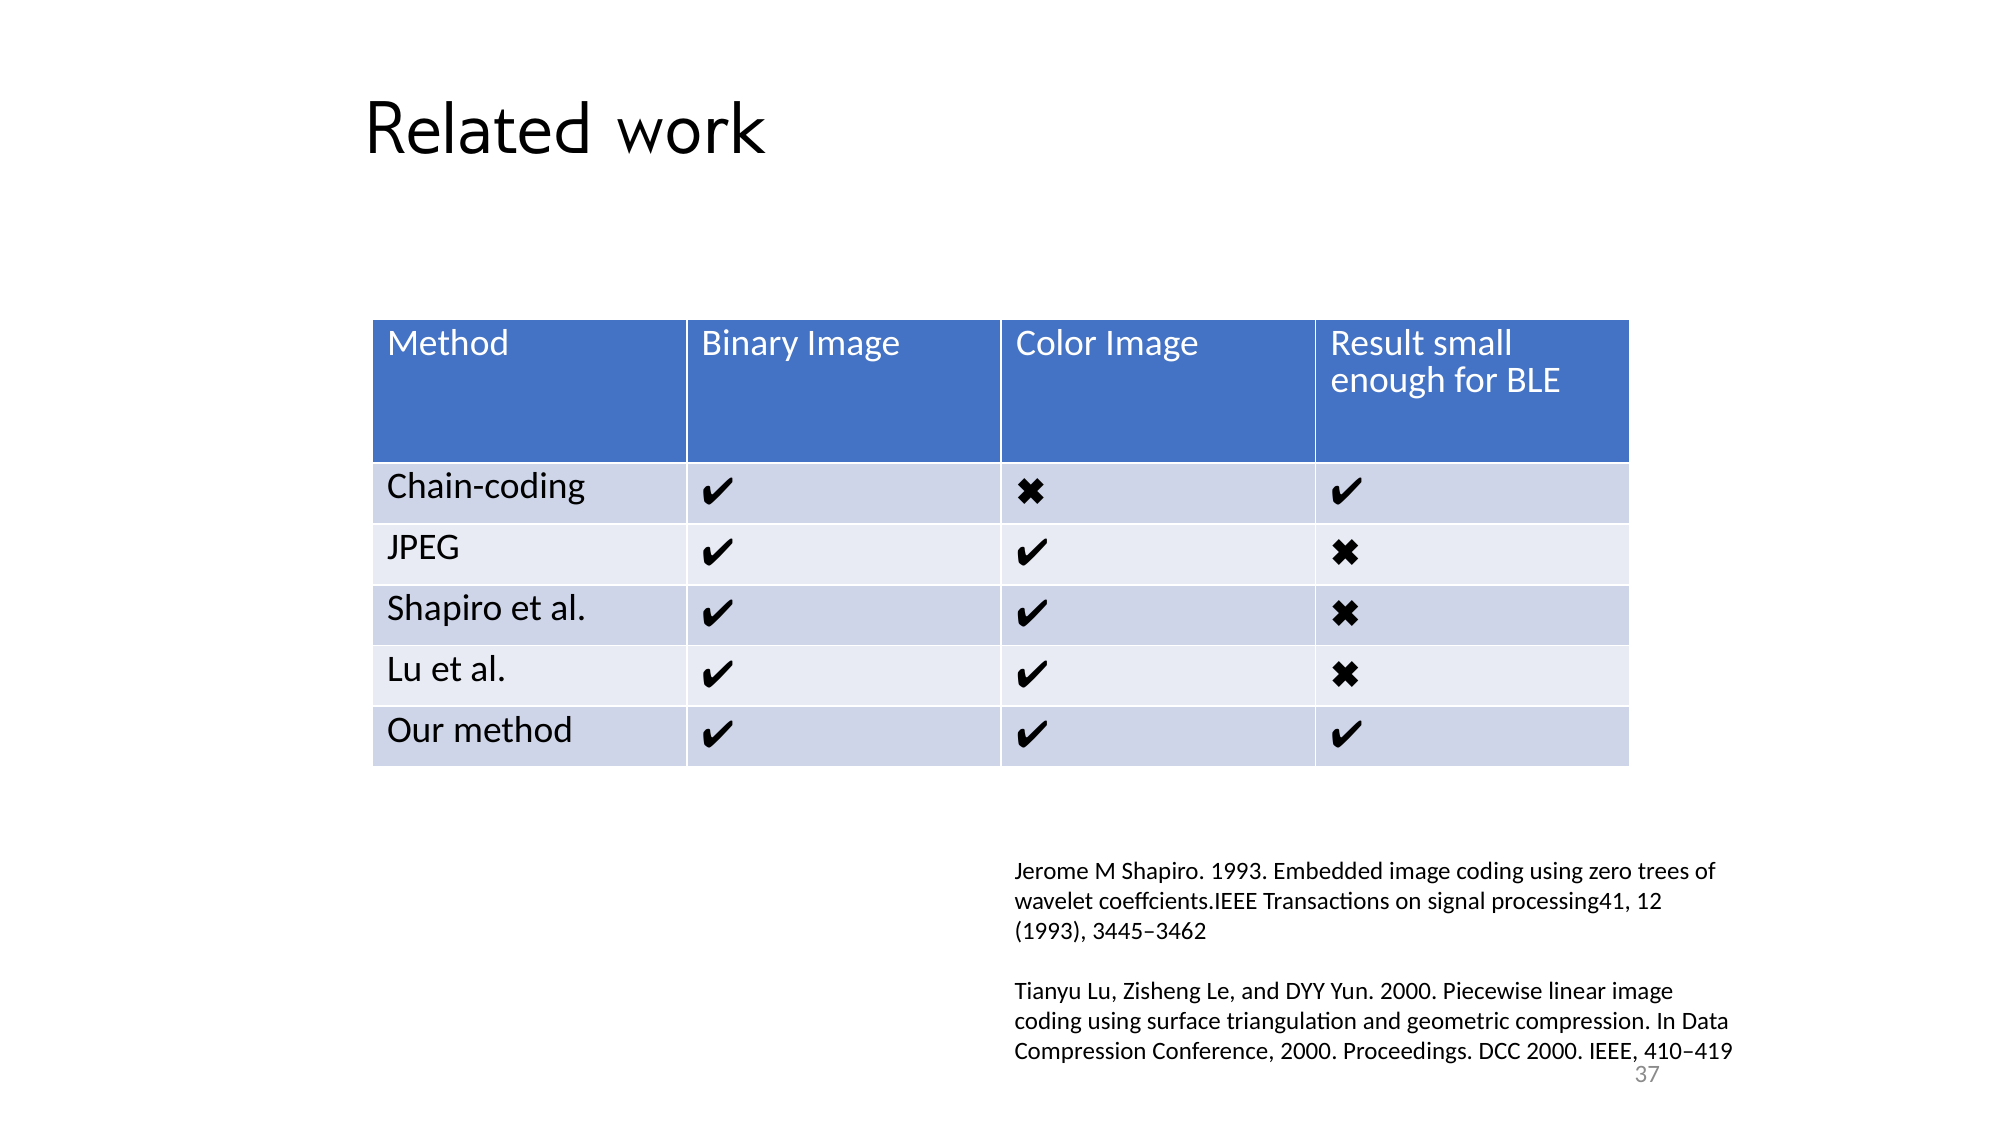

Related work
| Method | Binary Image | Color Image | Result small enough for BLE |
| --- | --- | --- | --- |
| Chain-coding | ✔ | ✖ | ✔ |
| JPEG | ✔ | ✔ | ✖ |
| Shapiro et al. | ✔ | ✔ | ✖ |
| Lu et al. | ✔ | ✔ | ✖ |
| Our method | ✔ | ✔ | ✔ |
Jerome M Shapiro. 1993. Embedded image coding using zero trees of wavelet coeffcients.IEEE Transactions on signal processing41, 12 (1993), 3445–3462

Tianyu Lu, Zisheng Le, and DYY Yun. 2000. Piecewise linear image coding using surface triangulation and geometric compression. In Data Compression Conference, 2000. Proceedings. DCC 2000. IEEE, 410–419

37